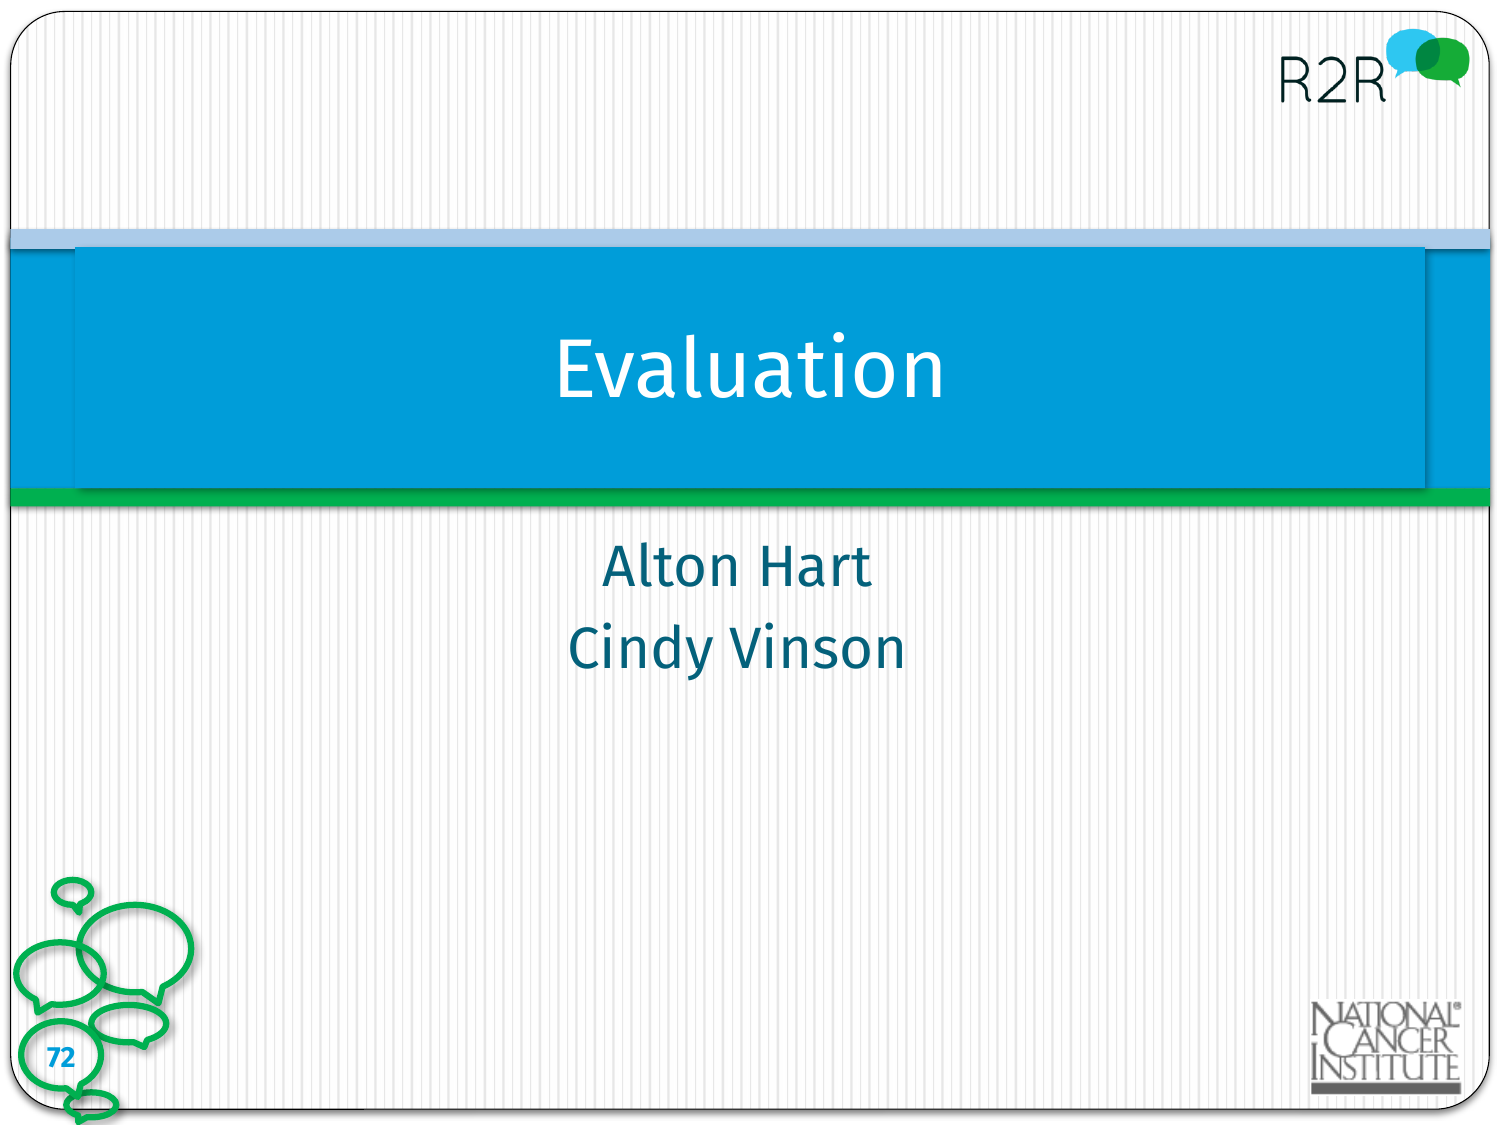

# Evaluation
Alton Hart
Cindy Vinson
72